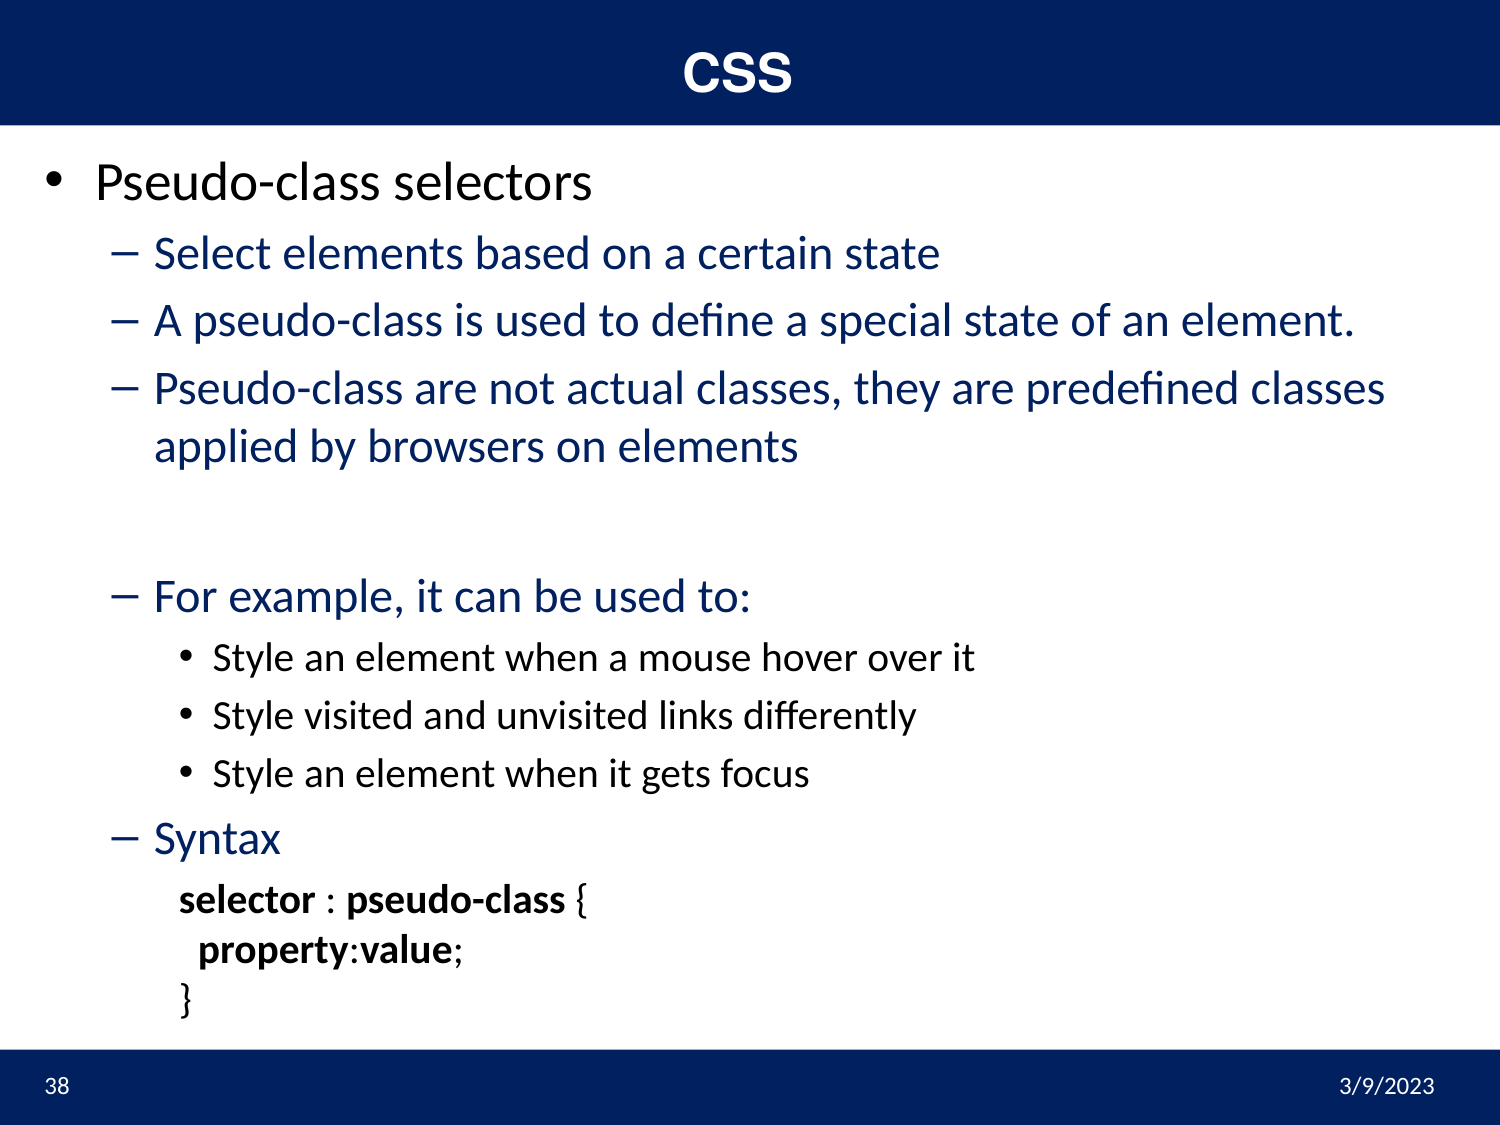

# CSS
Pseudo-class selectors
Select elements based on a certain state
A pseudo-class is used to define a special state of an element.
Pseudo-class are not actual classes, they are predefined classes applied by browsers on elements

For example, it can be used to:
Style an element when a mouse hover over it
Style visited and unvisited links differently
Style an element when it gets focus
Syntax
selector : pseudo-class {
  property:value;
}
38
3/9/2023